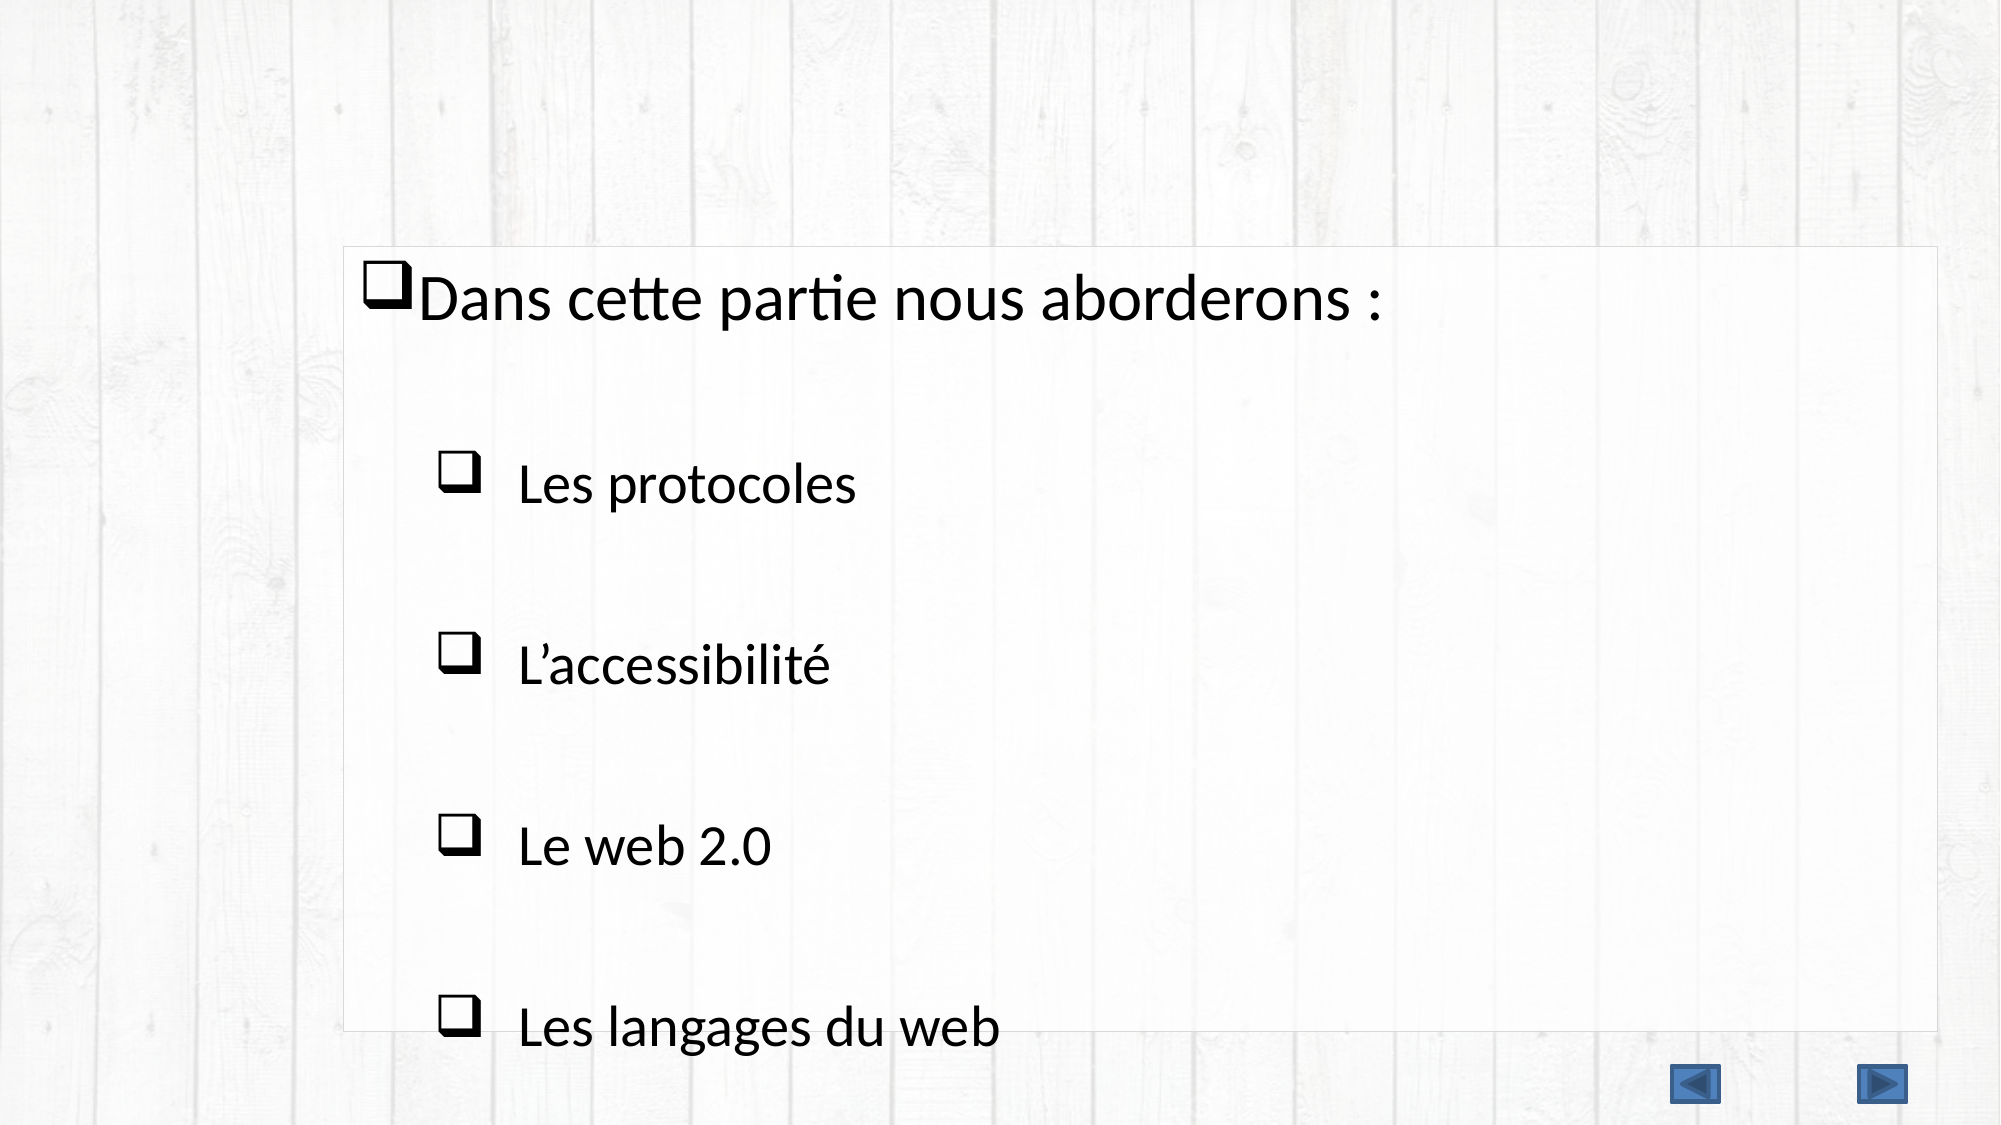

#
Dans cette partie nous aborderons :

Les protocoles

L’accessibilité

Le web 2.0

Les langages du web